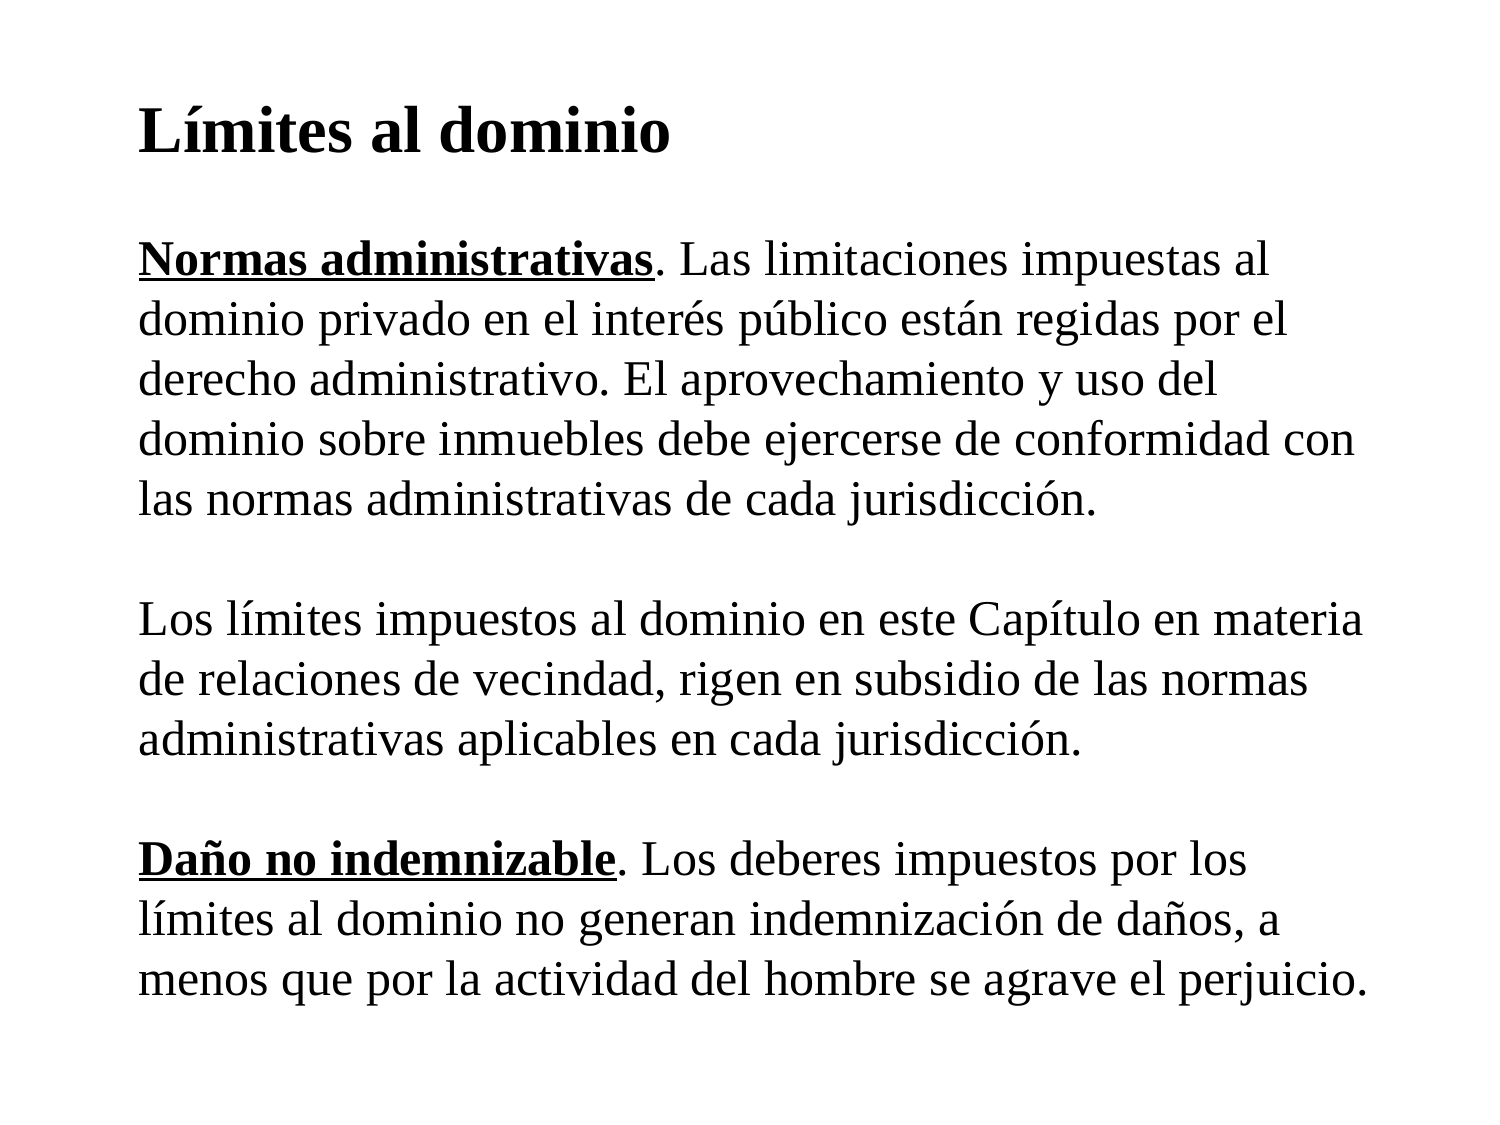

Límites al dominio

Normas administrativas. Las limitaciones impuestas al dominio privado en el interés público están regidas por el derecho administrativo. El aprovechamiento y uso del dominio sobre inmuebles debe ejercerse de conformidad con las normas administrativas de cada jurisdicción.

Los límites impuestos al dominio en este Capítulo en materia de relaciones de vecindad, rigen en subsidio de las normas administrativas aplicables en cada jurisdicción.

Daño no indemnizable. Los deberes impuestos por los límites al dominio no generan indemnización de daños, a menos que por la actividad del hombre se agrave el perjuicio.